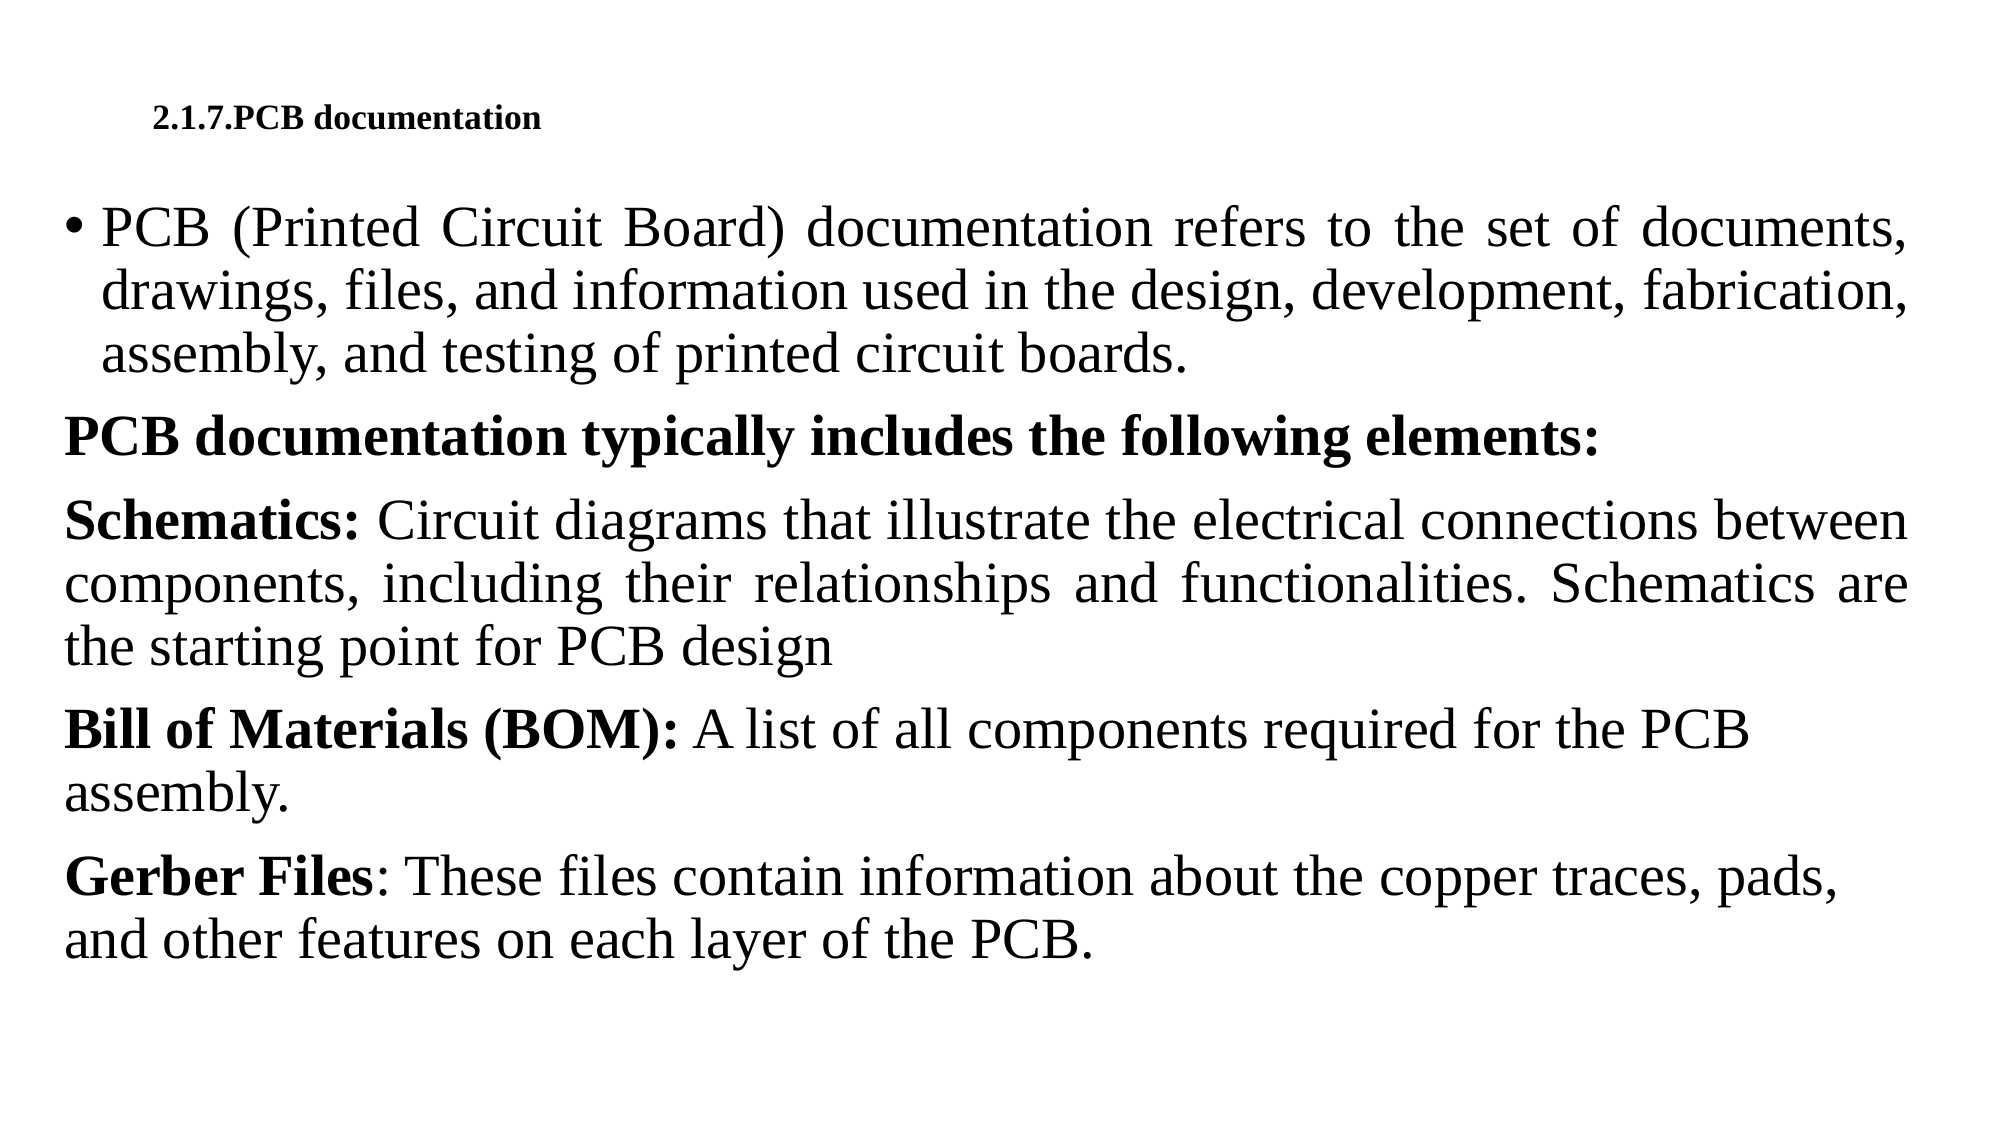

# 2.1.7.PCB documentation
PCB (Printed Circuit Board) documentation refers to the set of documents, drawings, files, and information used in the design, development, fabrication, assembly, and testing of printed circuit boards.
PCB documentation typically includes the following elements:
Schematics: Circuit diagrams that illustrate the electrical connections between components, including their relationships and functionalities. Schematics are the starting point for PCB design
Bill of Materials (BOM): A list of all components required for the PCB assembly.
Gerber Files: These files contain information about the copper traces, pads, and other features on each layer of the PCB.